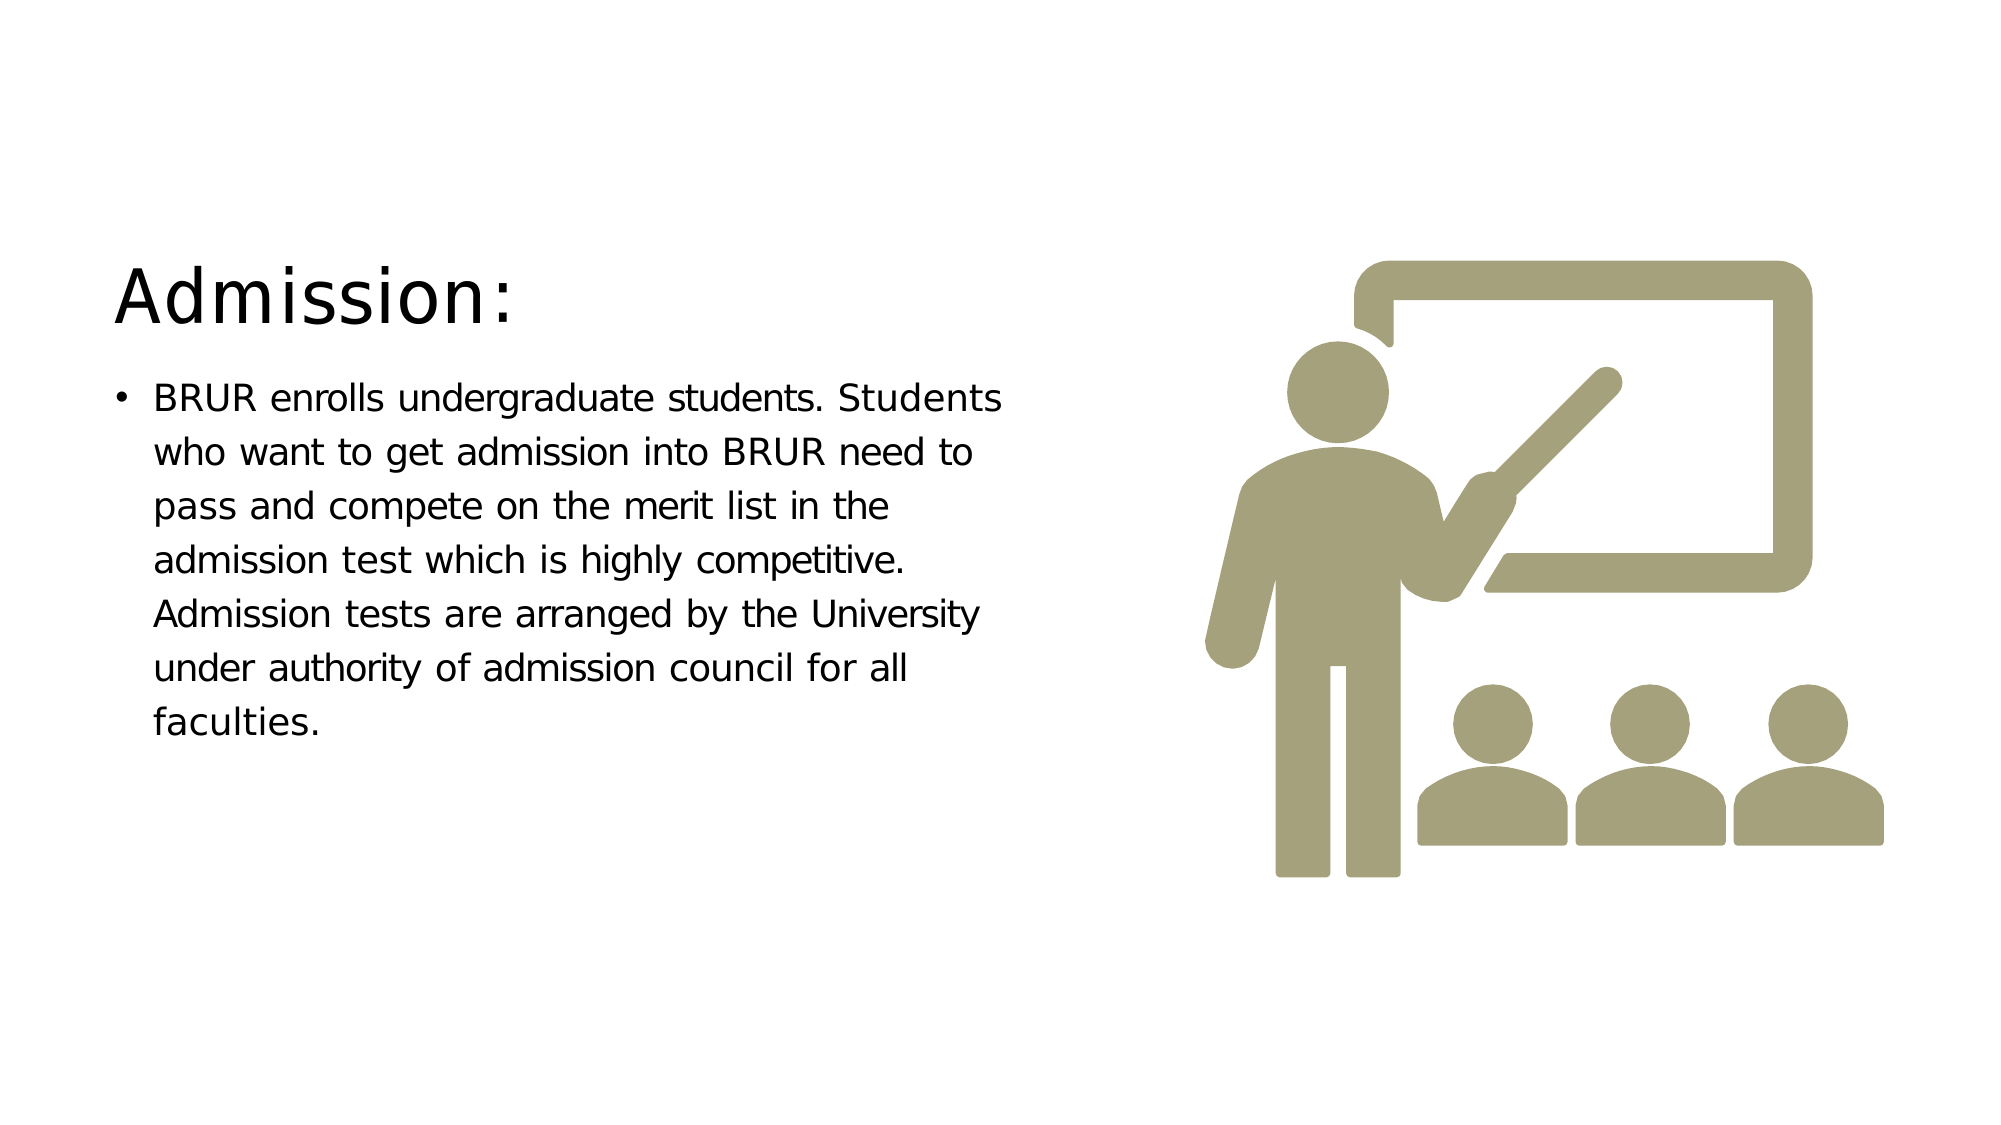

# Admission:

BRUR enrolls undergraduate students. Students who want to get admission into BRUR need to pass and compete on the merit list in the admission test which is highly competitive. Admission tests are arranged by the University under authority of admission council for all faculties.